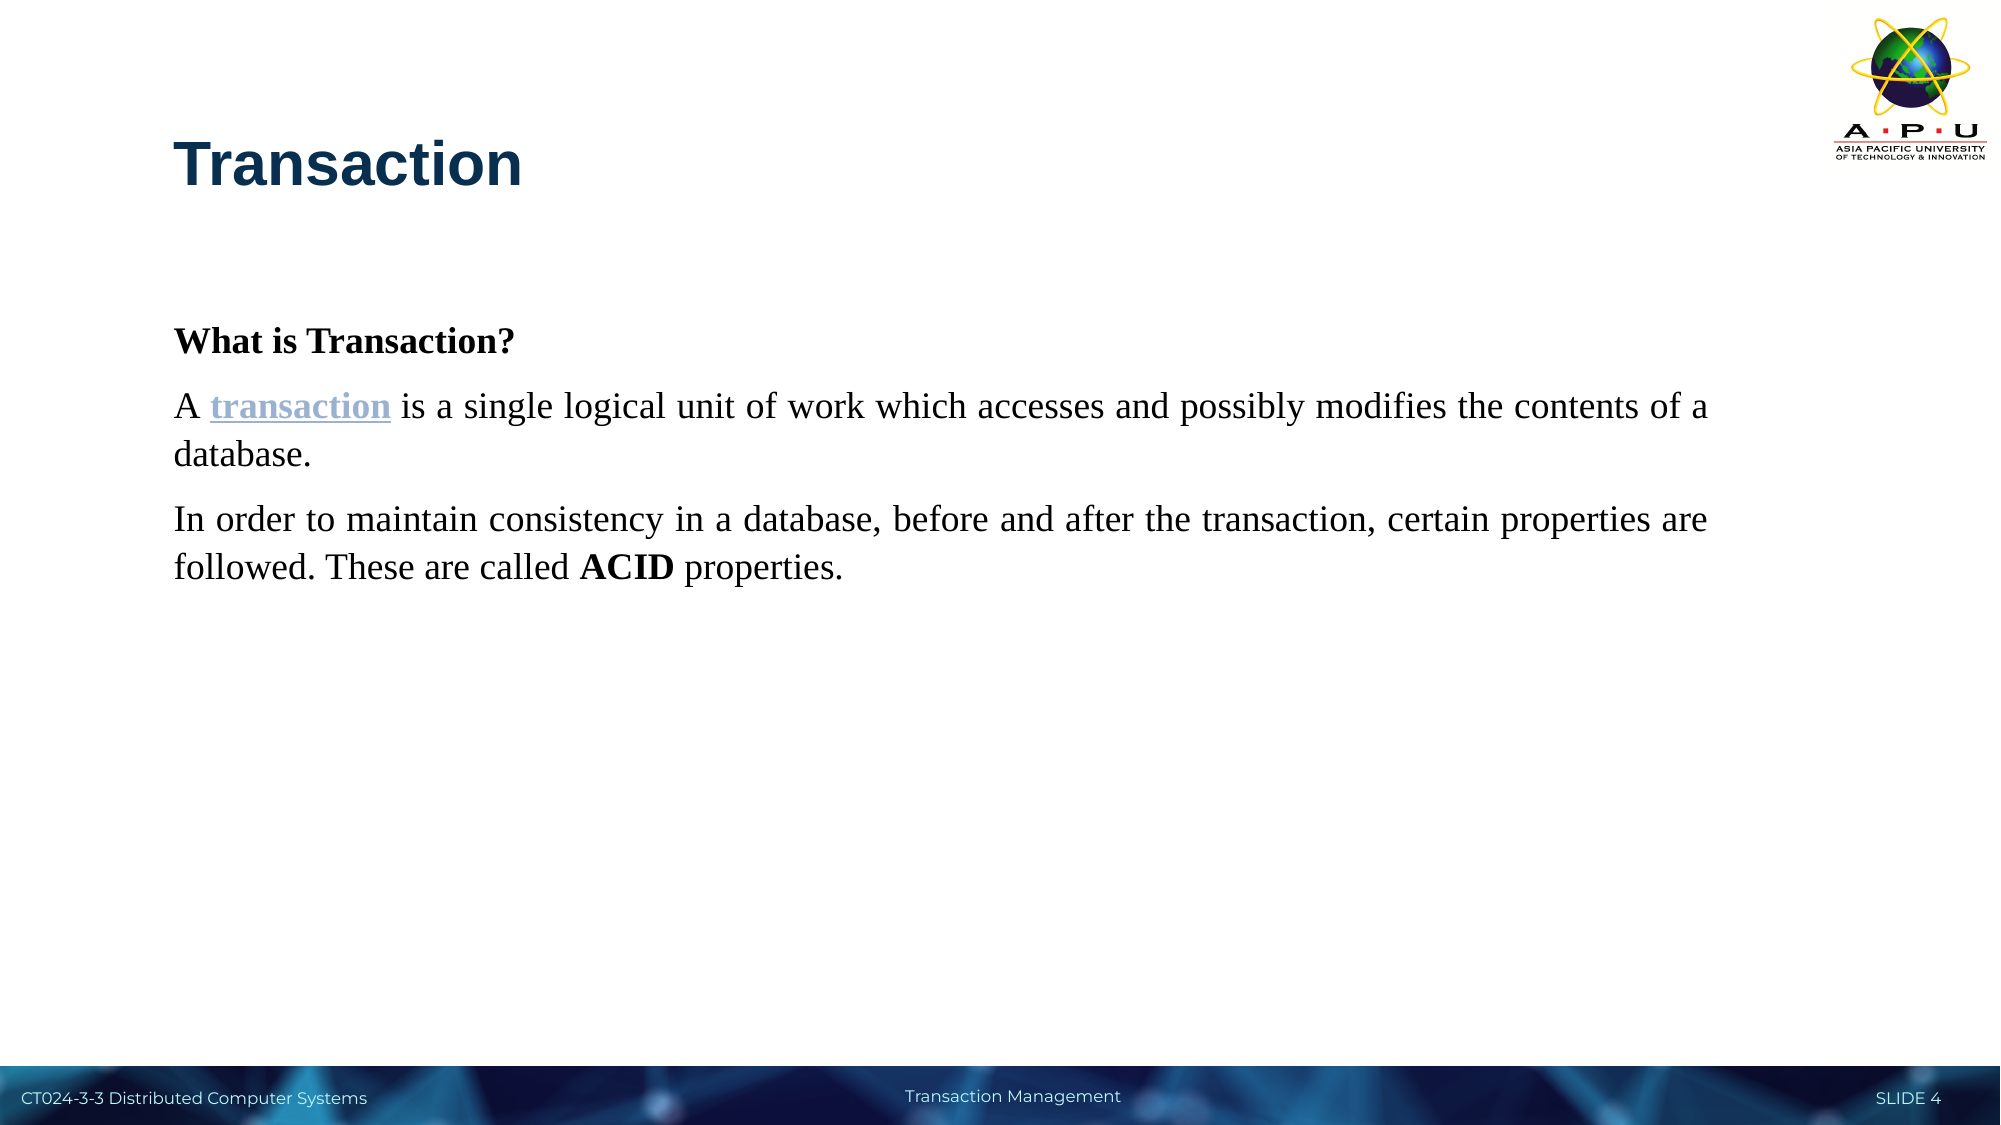

# Transaction
What is Transaction?
A transaction is a single logical unit of work which accesses and possibly modifies the contents of a database.
In order to maintain consistency in a database, before and after the transaction, certain properties are followed. These are called ACID properties.